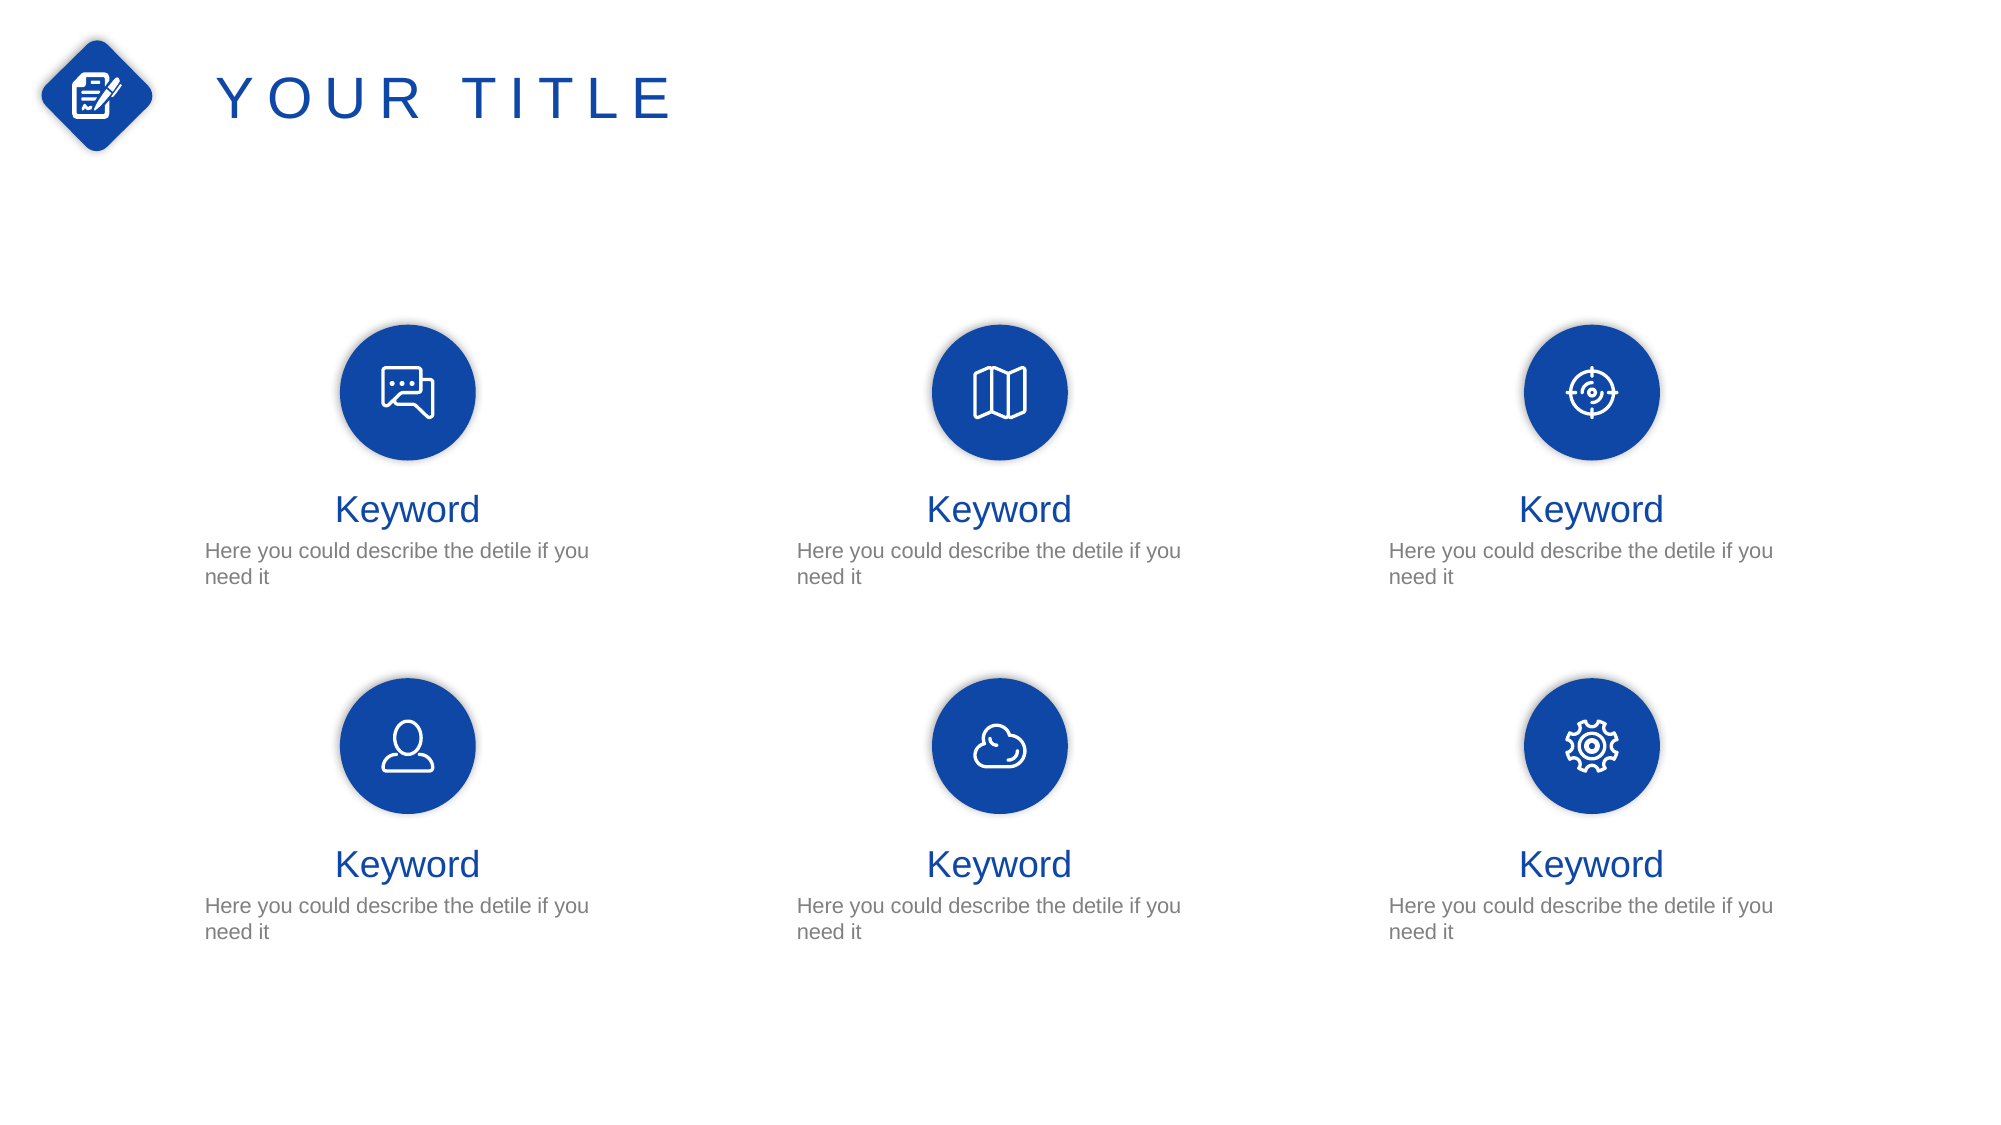

YOUR TITLE

Keyword
Keyword
Keyword
Here you could describe the detile if you need it

Here you could describe the detile if you need it

Here you could describe the detile if you need it

Keyword
Keyword
Keyword
Here you could describe the detile if you need it

Here you could describe the detile if you need it

Here you could describe the detile if you need it